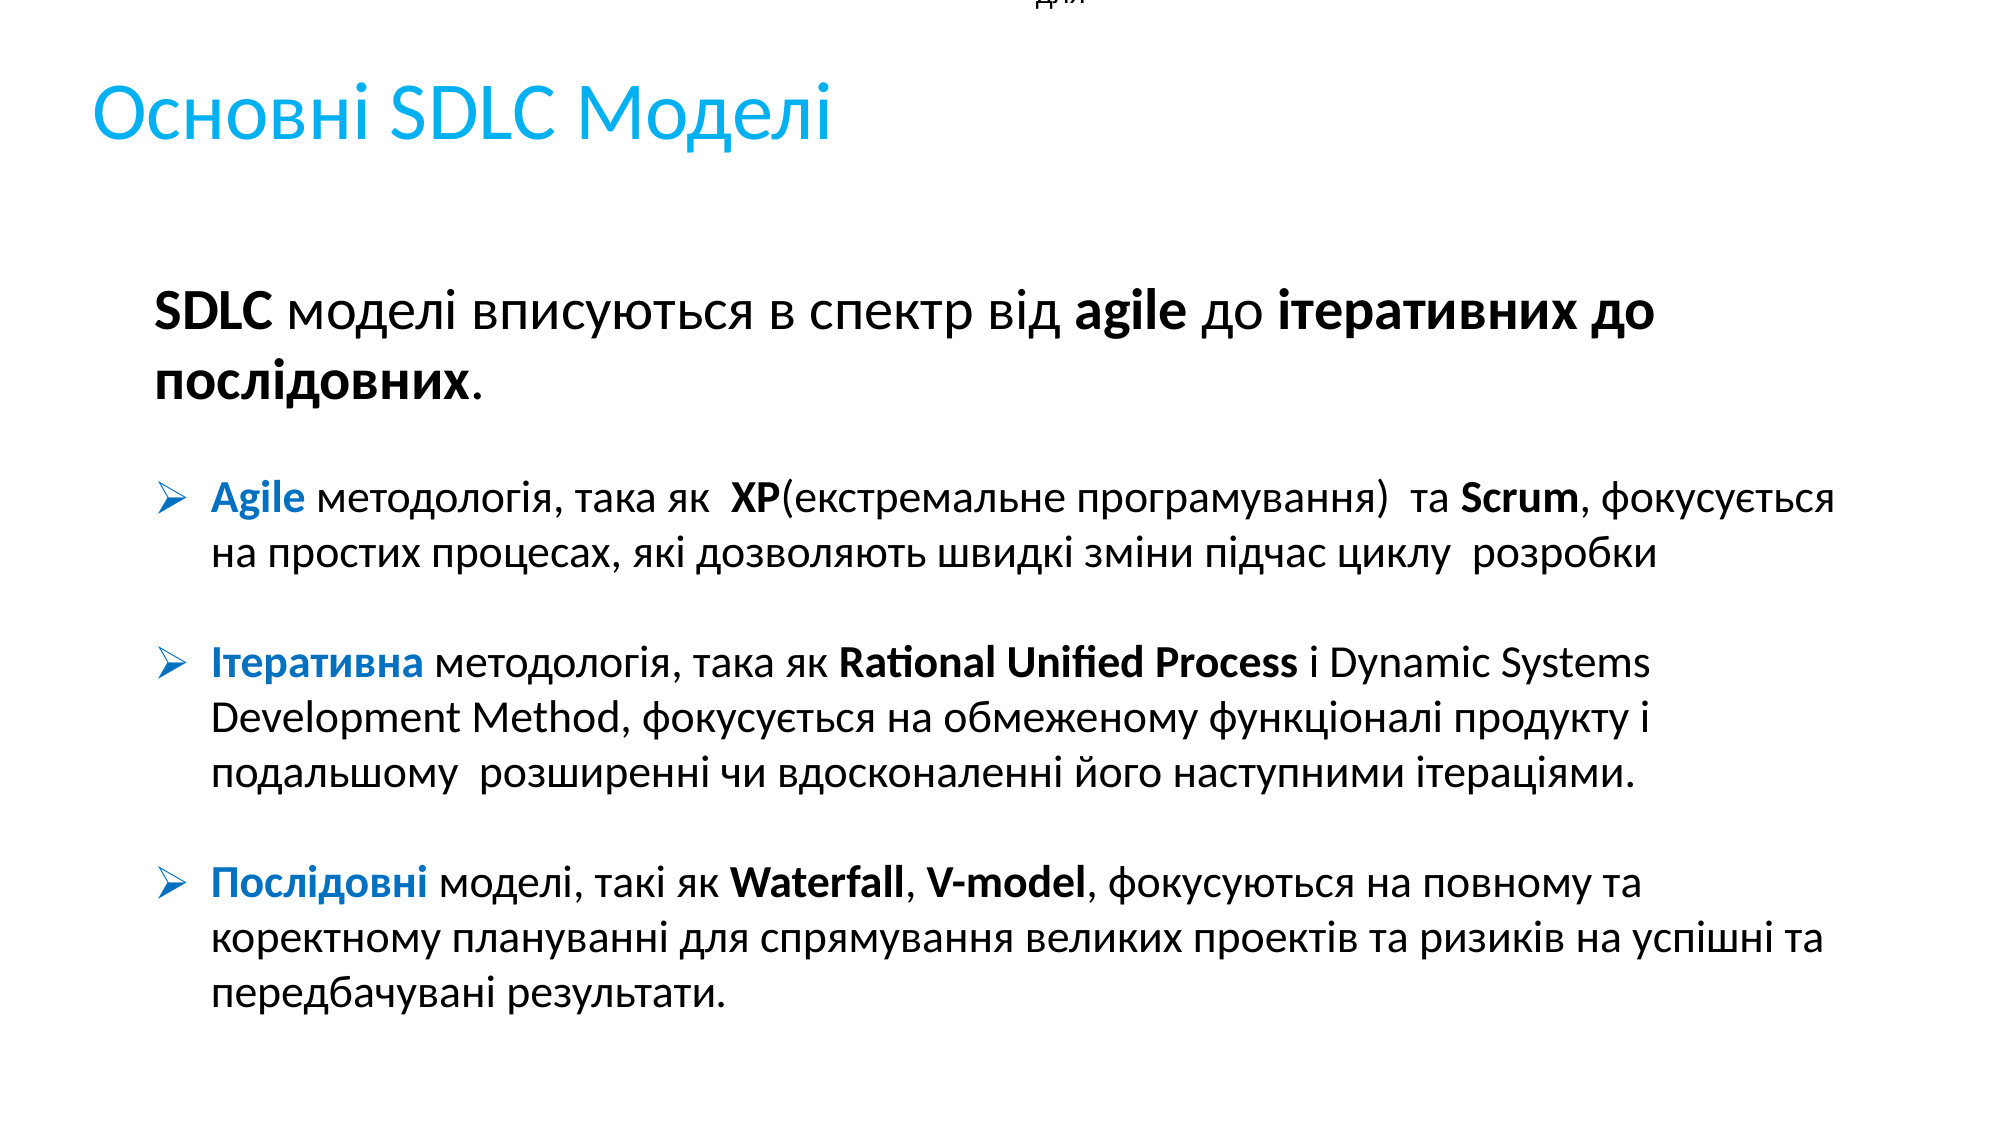

Послідо
для
# Основні SDLC Моделі
SDLC моделі вписуються в спектр від agile до ітеративних до послідовних.

Agile методологія, така як  XP(екстремальне програмування)  та Scrum, фокусується на простих процесах, які дозволяють швидкі зміни підчас циклу  розробки

Ітеративна методологія, така як Rational Unified Process і Dynamic Systems Development Method, фокусується на обмеженому функціоналі продукту і подальшому  розширенні чи вдосконаленні його наступними ітераціями.

Послідовні моделі, такі як Waterfall, V-model, фокусуються на повному та коректному плануванні для спрямування великих проектів та ризиків на успішні та передбачувані результати.